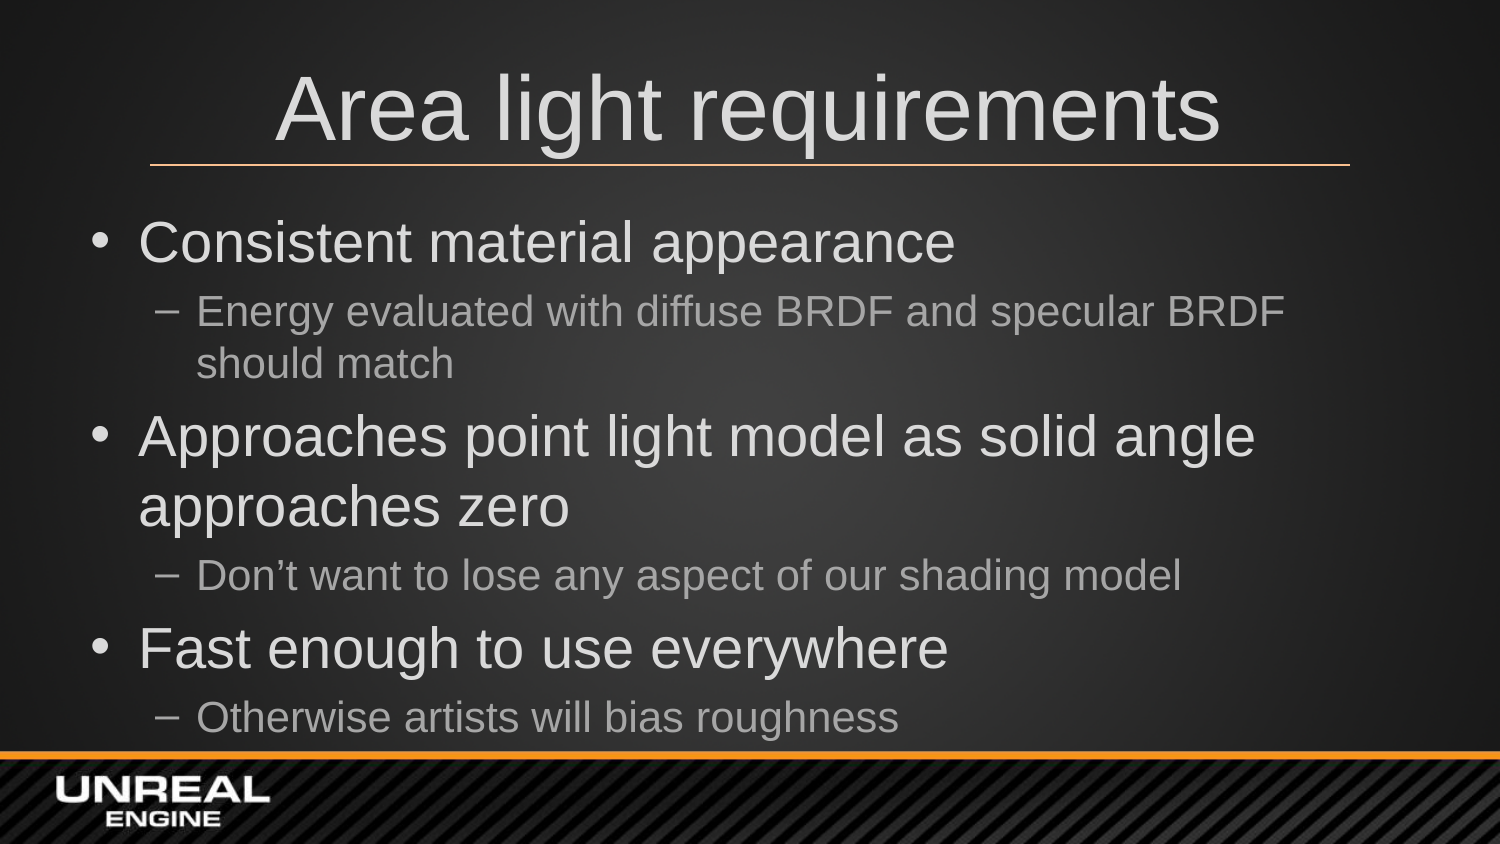

# Area light requirements
Consistent material appearance
Energy evaluated with diffuse BRDF and specular BRDF should match
Approaches point light model as solid angle approaches zero
Don’t want to lose any aspect of our shading model
Fast enough to use everywhere
Otherwise artists will bias roughness